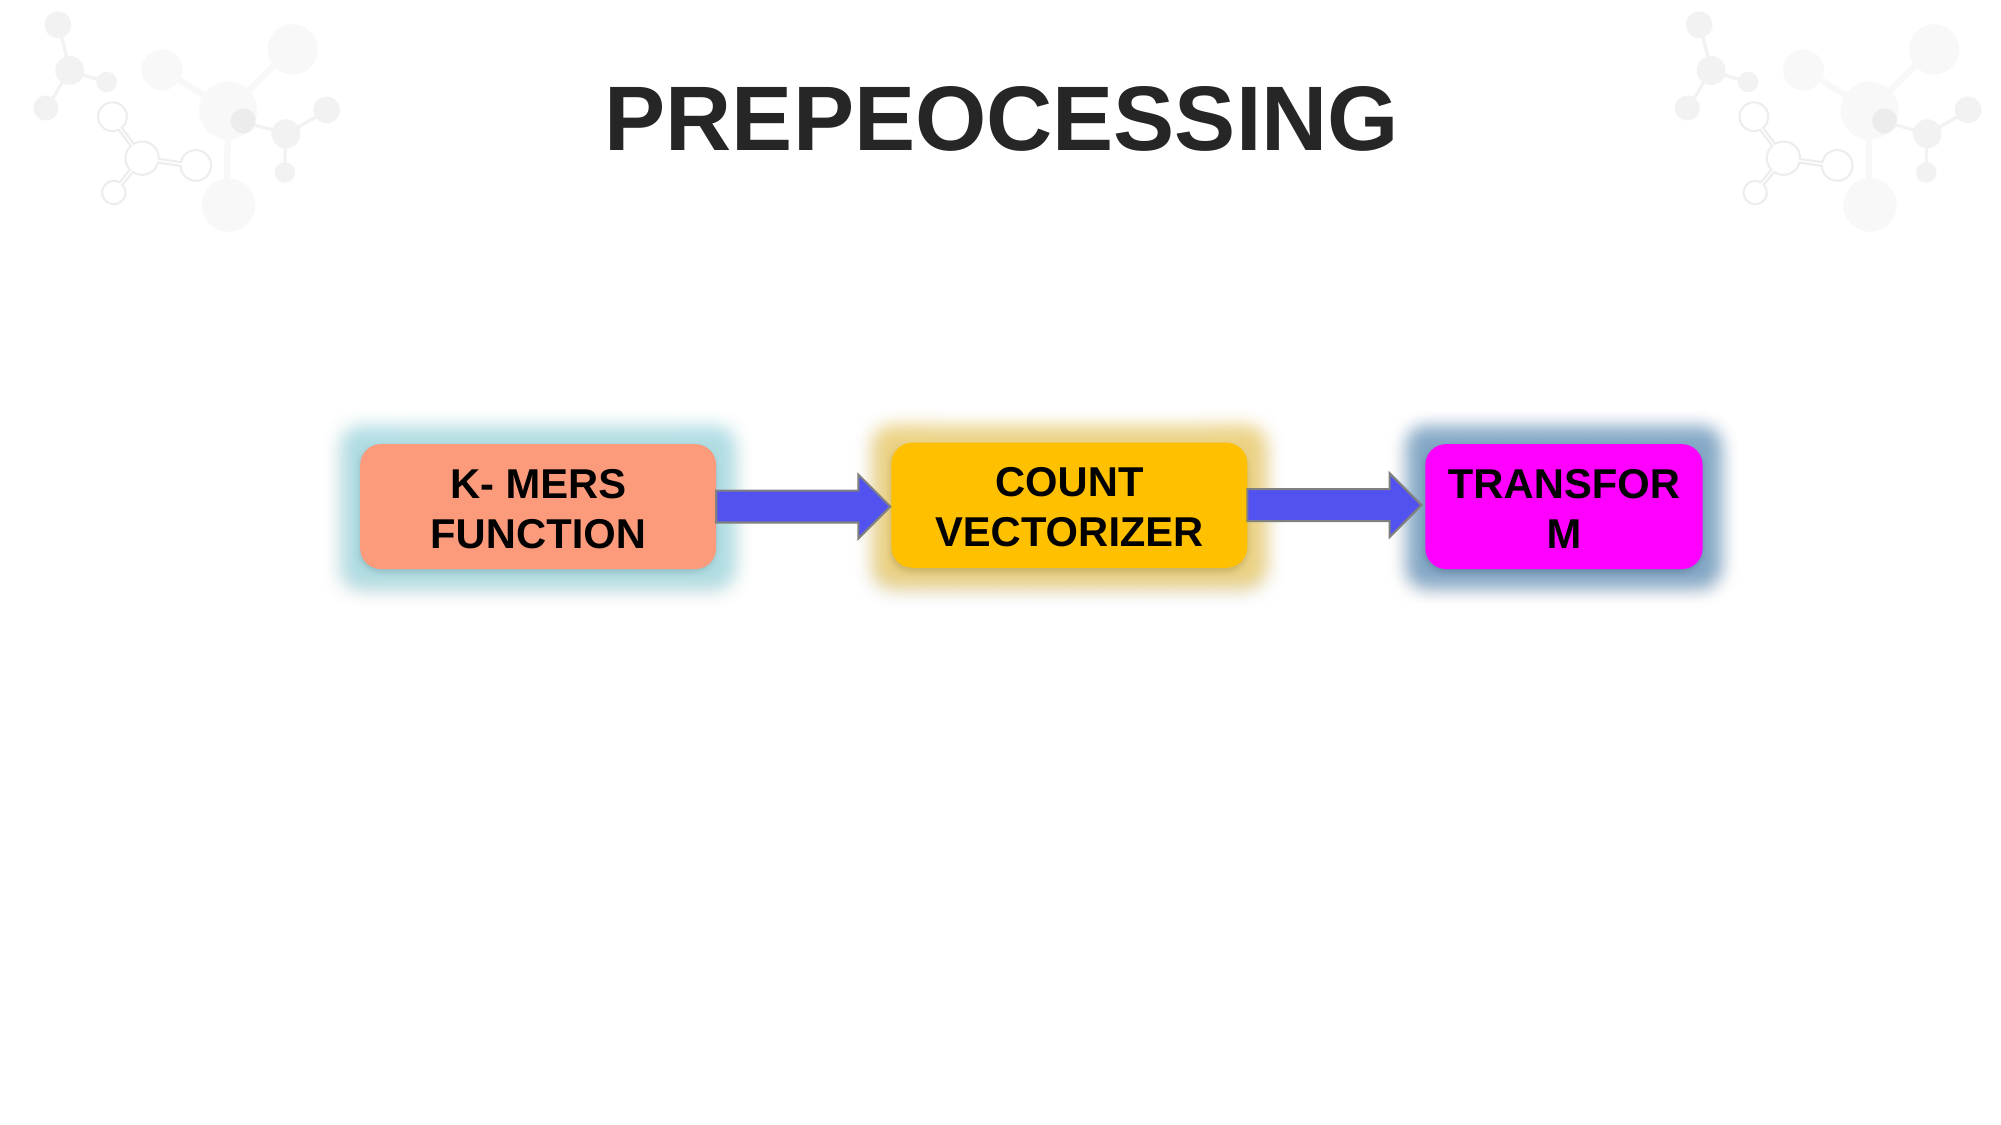

PREPEOCESSING

COUNT VECTORIZER
K- MERS FUNCTION
TRANSFORM